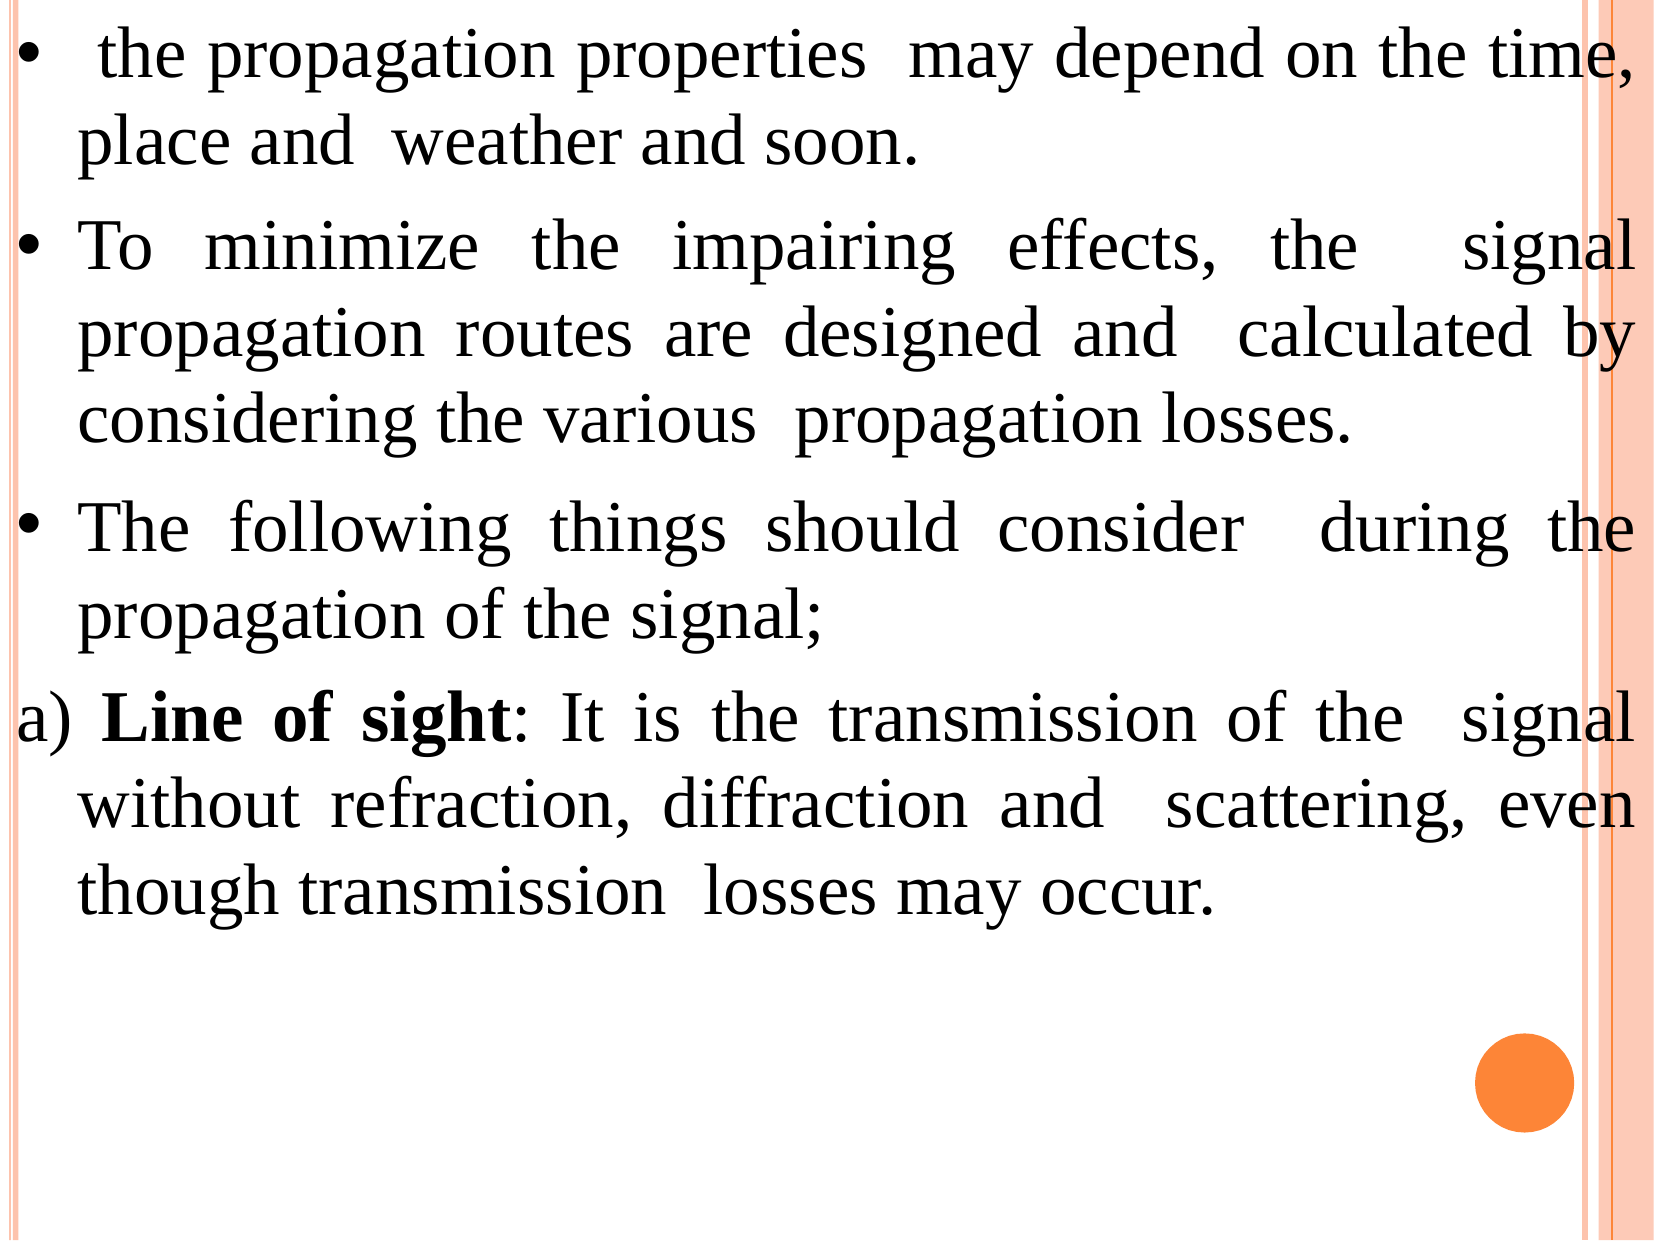

the propagation properties  may depend on the time, place and  weather and soon.
To minimize the impairing effects, the  signal propagation routes are designed and  calculated by considering the various  propagation losses.
The following things should consider  during the propagation of the signal;
a) Line of sight: It is the transmission of the  signal without refraction, diffraction and  scattering, even though transmission  losses may occur.